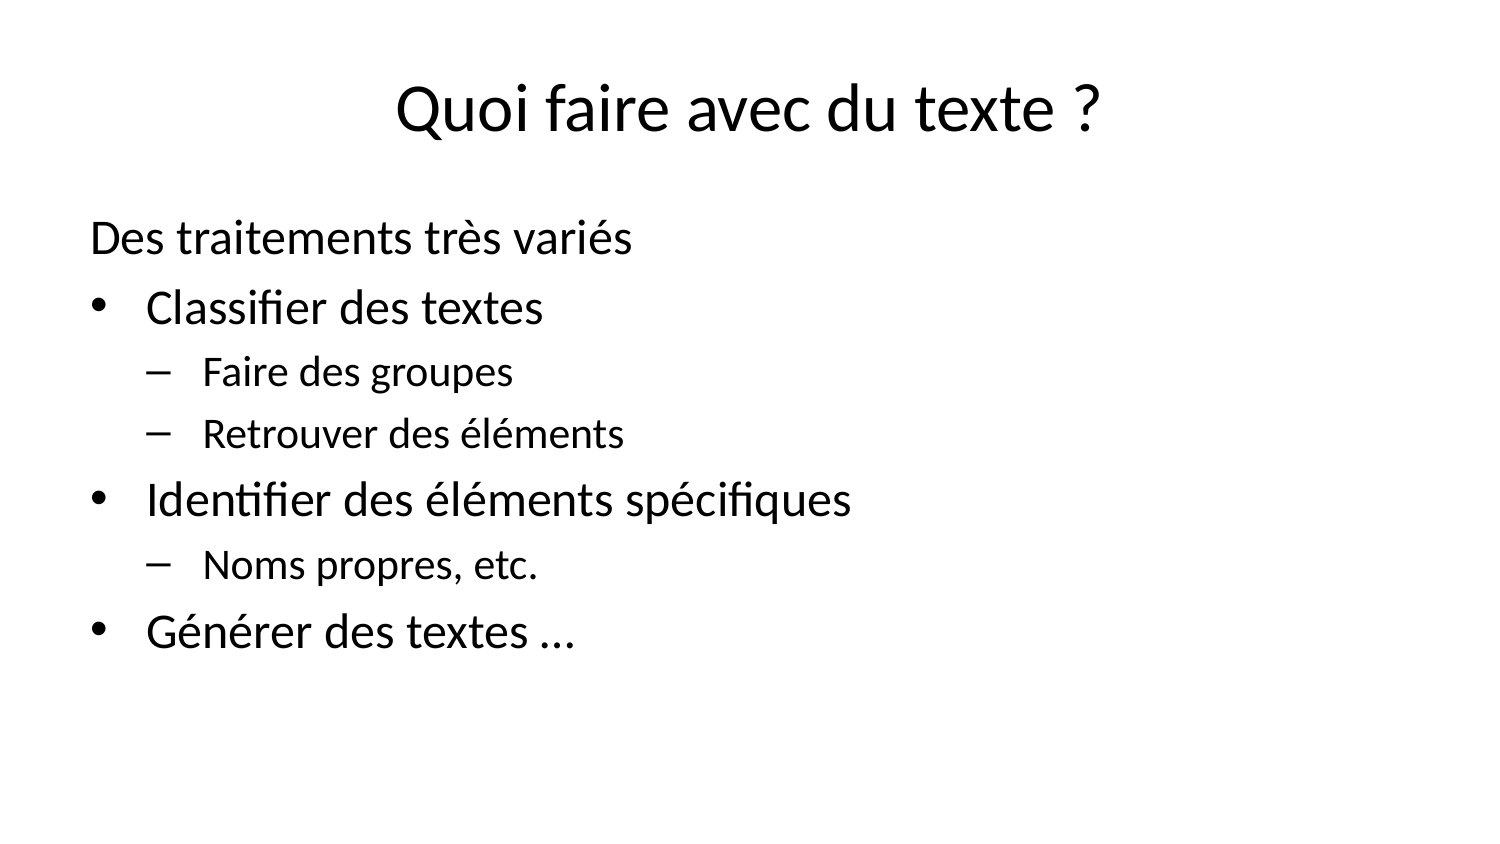

# Quoi faire avec du texte ?
Des traitements très variés
Classifier des textes
Faire des groupes
Retrouver des éléments
Identifier des éléments spécifiques
Noms propres, etc.
Générer des textes …